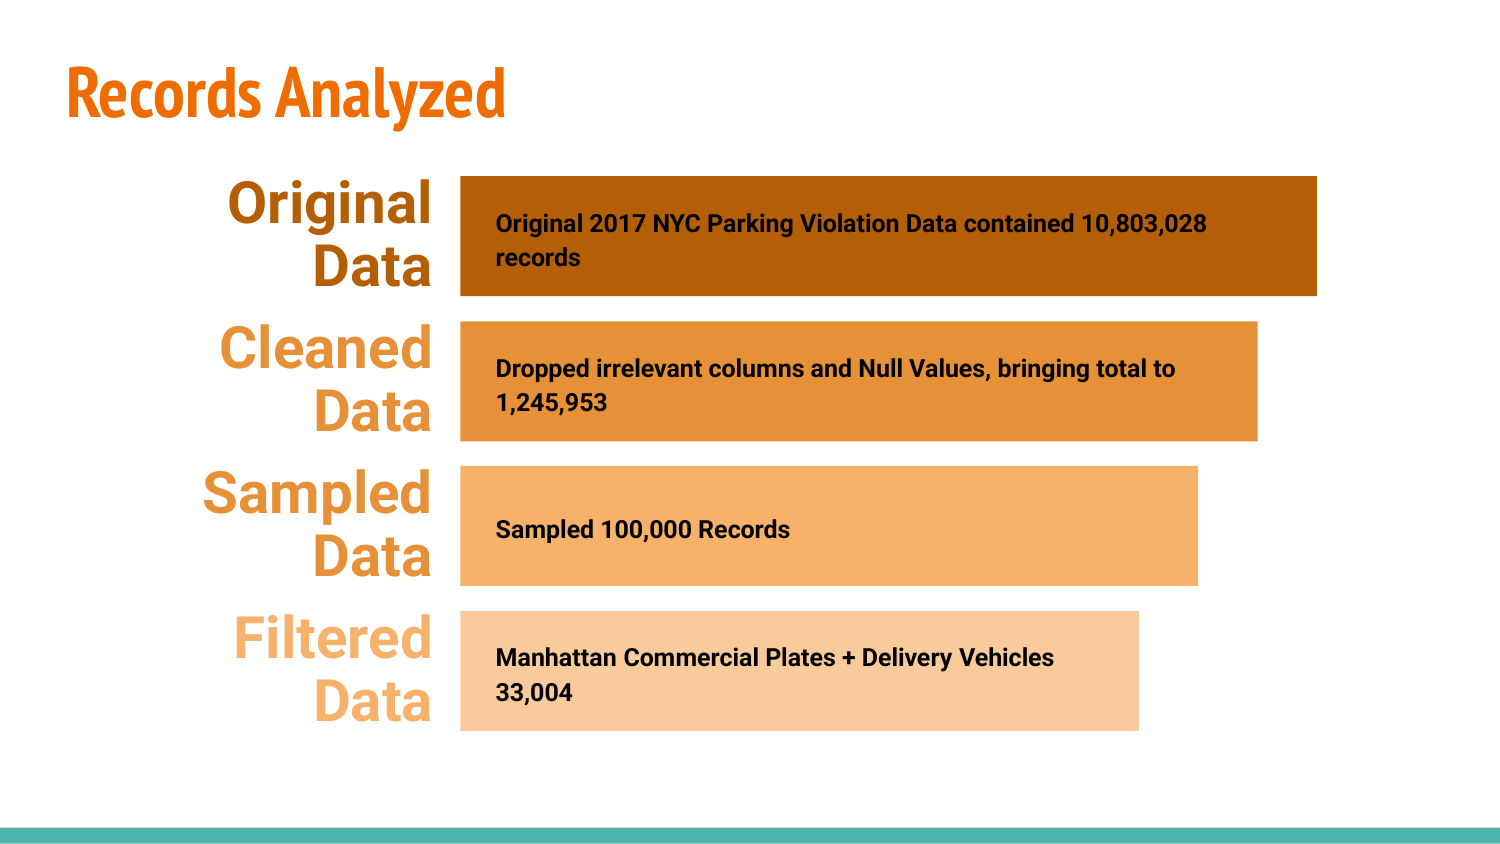

# Records Analyzed

Original Data
Original 2017 NYC Parking Violation Data contained 10,803,028 records

Cleaned Data
Dropped irrelevant columns and Null Values, bringing total to 1,245,953

Sampled Data
Sampled 100,000 Records

Filtered Data
Manhattan Commercial Plates + Delivery Vehicles
33,004